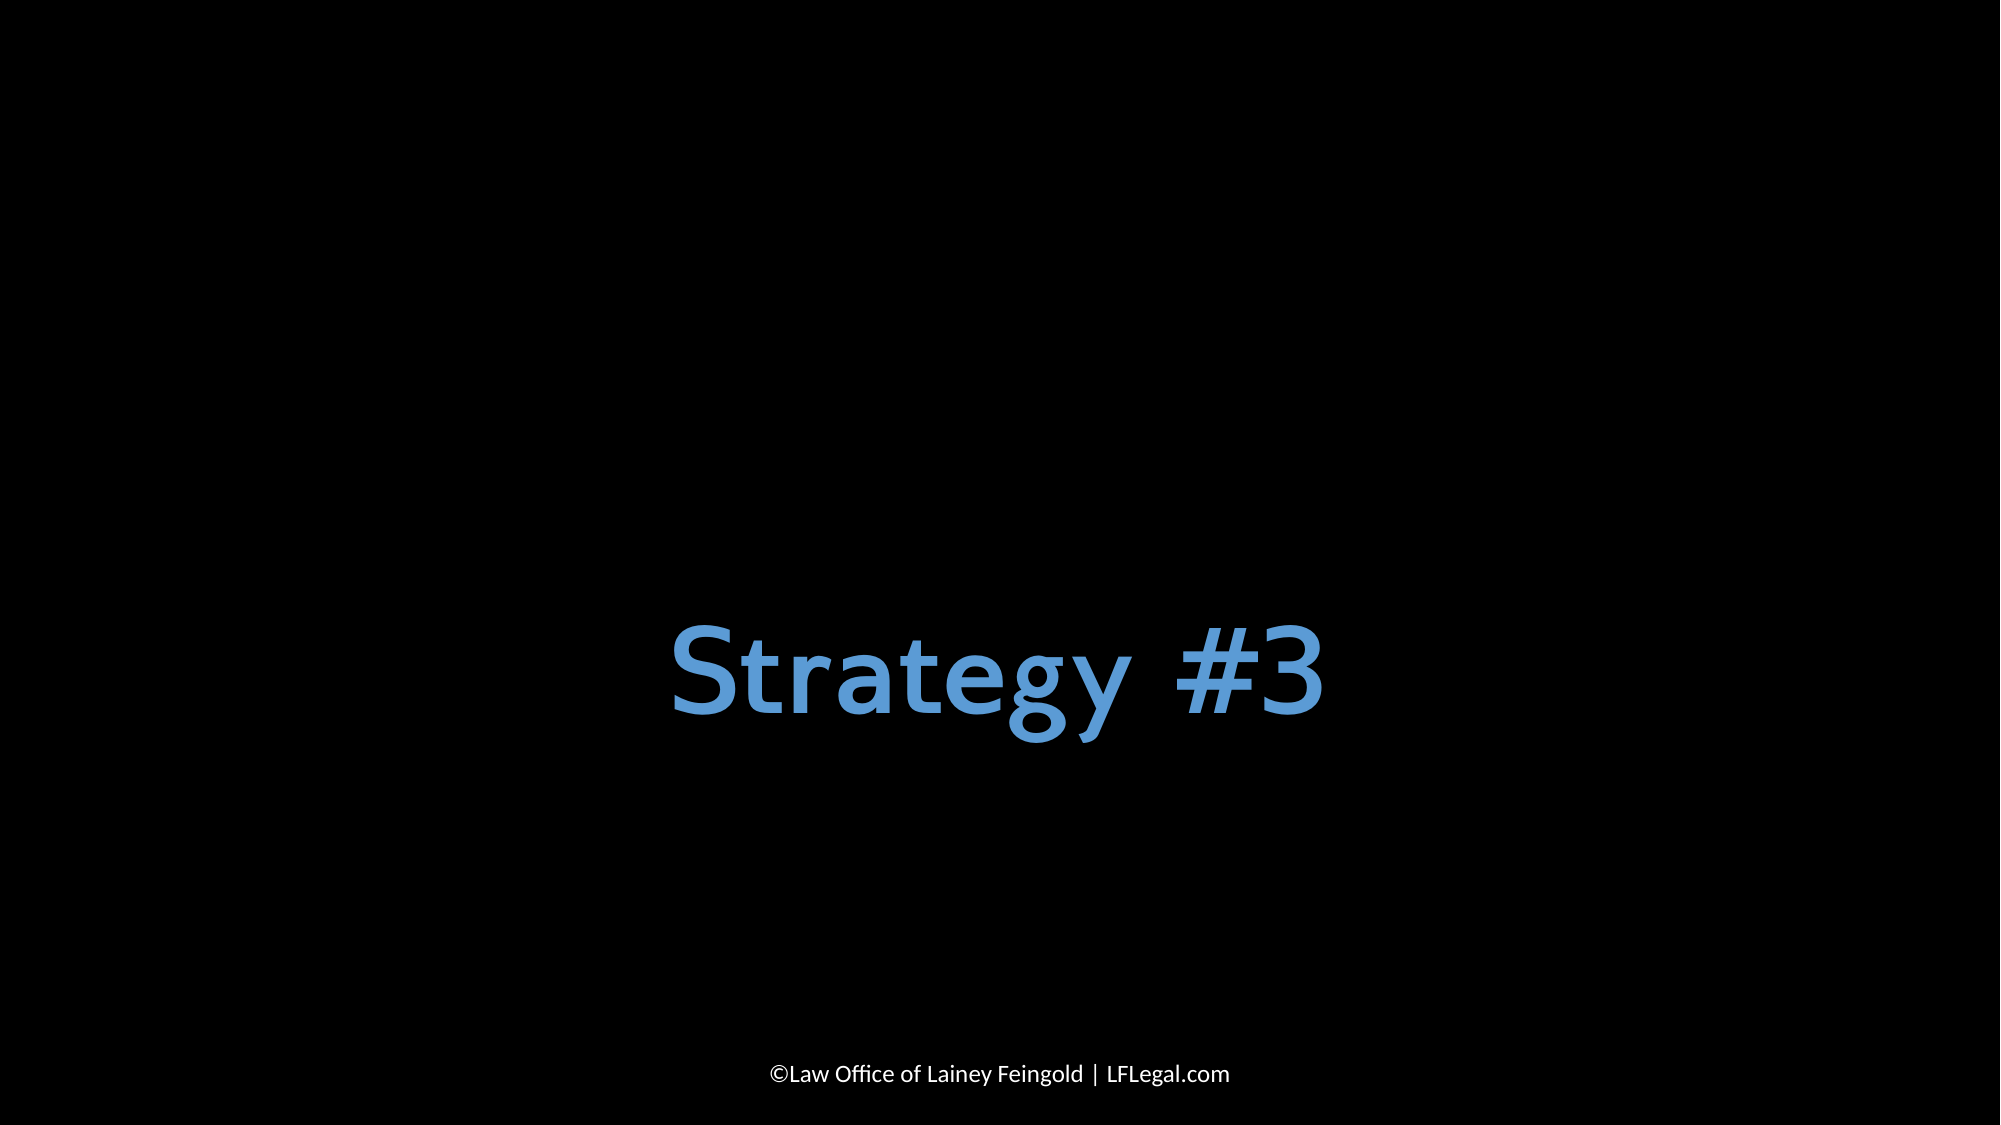

# Strategy #3

©Law Office of Lainey Feingold | LFLegal.com